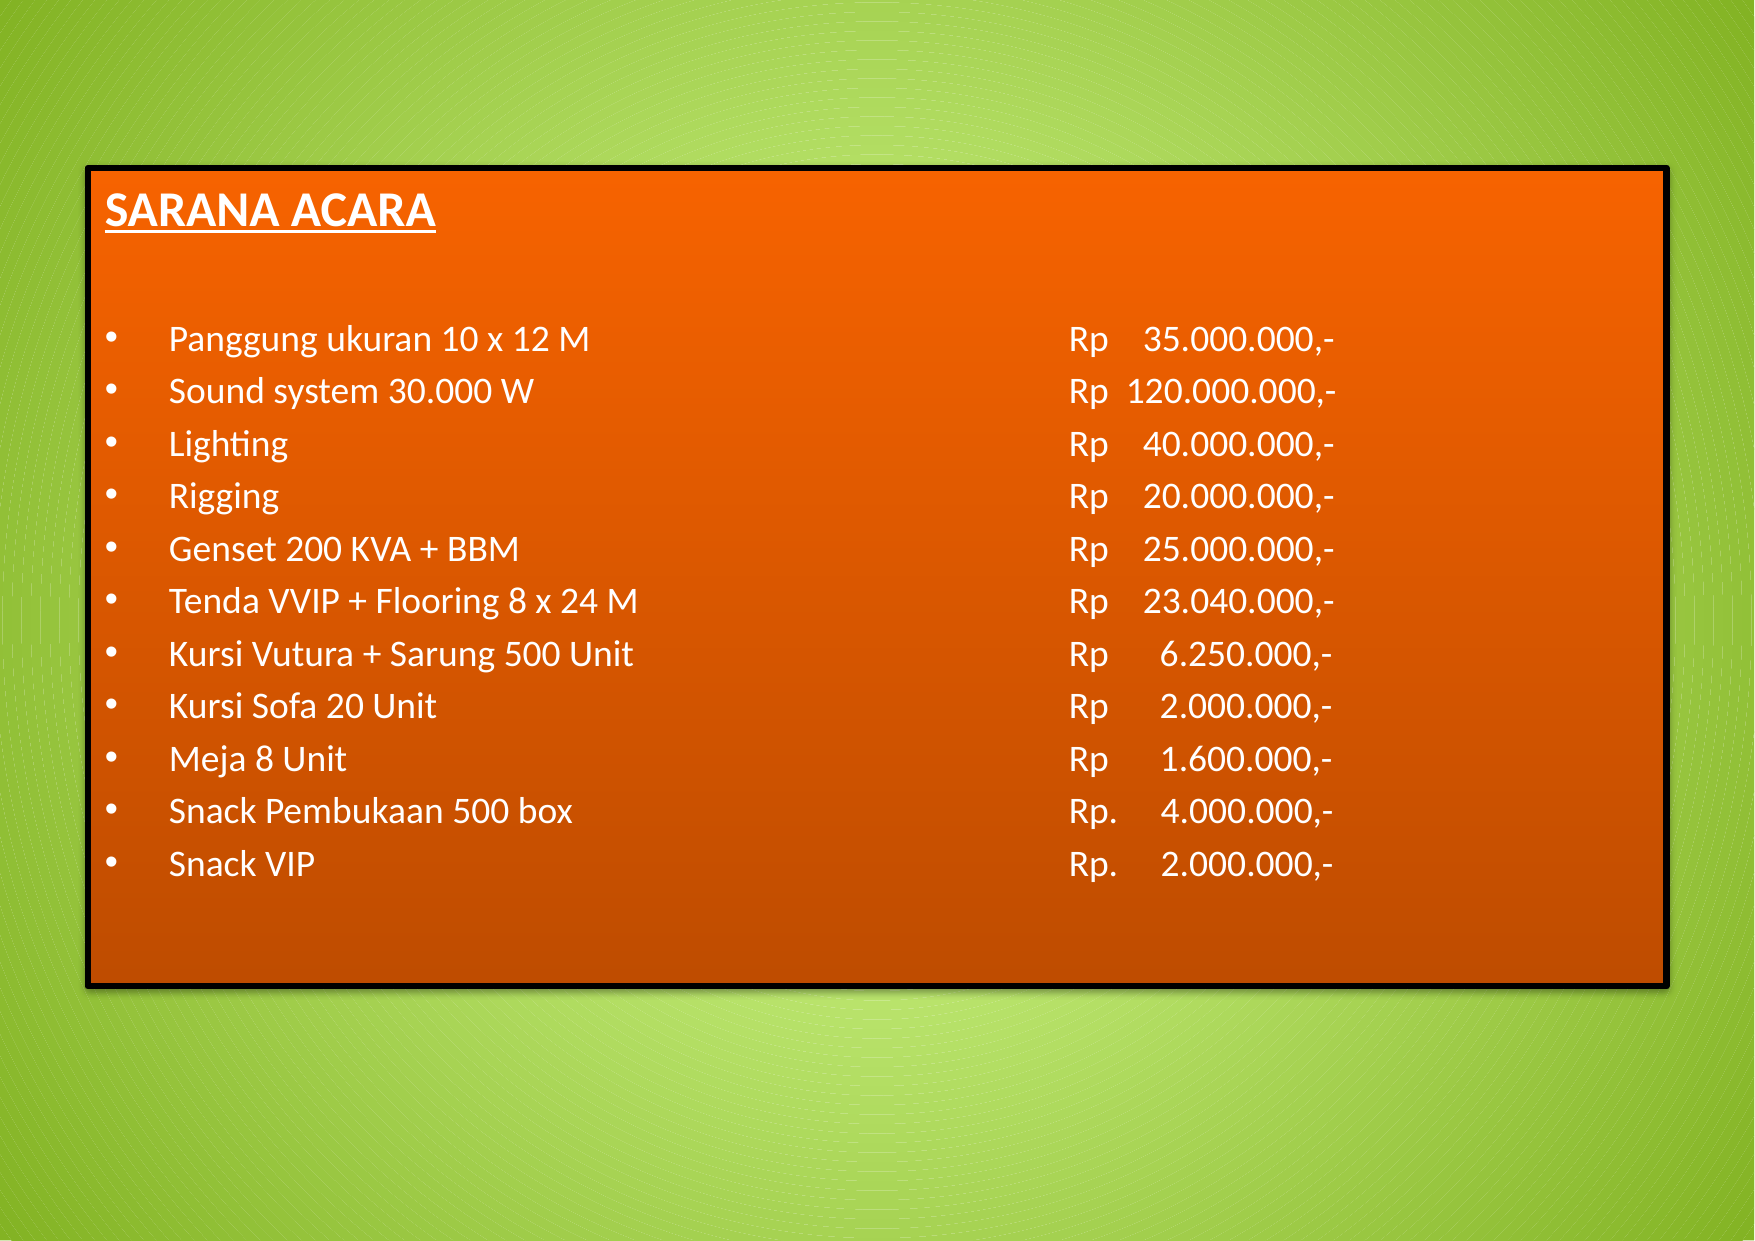

SARANA ACARA

Panggung ukuran 10 x 12 M				Rp    35.000.000,-
Sound system 30.000 W				Rp  120.000.000,-
Lighting                                                                                  	Rp    40.000.000,-
Rigging                                                                                   	Rp    20.000.000,-
Genset 200 KVA + BBM                                                      	Rp    25.000.000,-
Tenda VVIP + Flooring 8 x 24 M                                       	Rp    23.040.000,-
Kursi Vutura + Sarung 500 Unit                                       	Rp      6.250.000,-
Kursi Sofa 20 Unit                                                               	Rp      2.000.000,-
Meja 8 Unit                                                                         	Rp      1.600.000,-
Snack Pembukaan 500 box				Rp.     4.000.000,-
Snack VIP 					Rp.     2.000.000,-